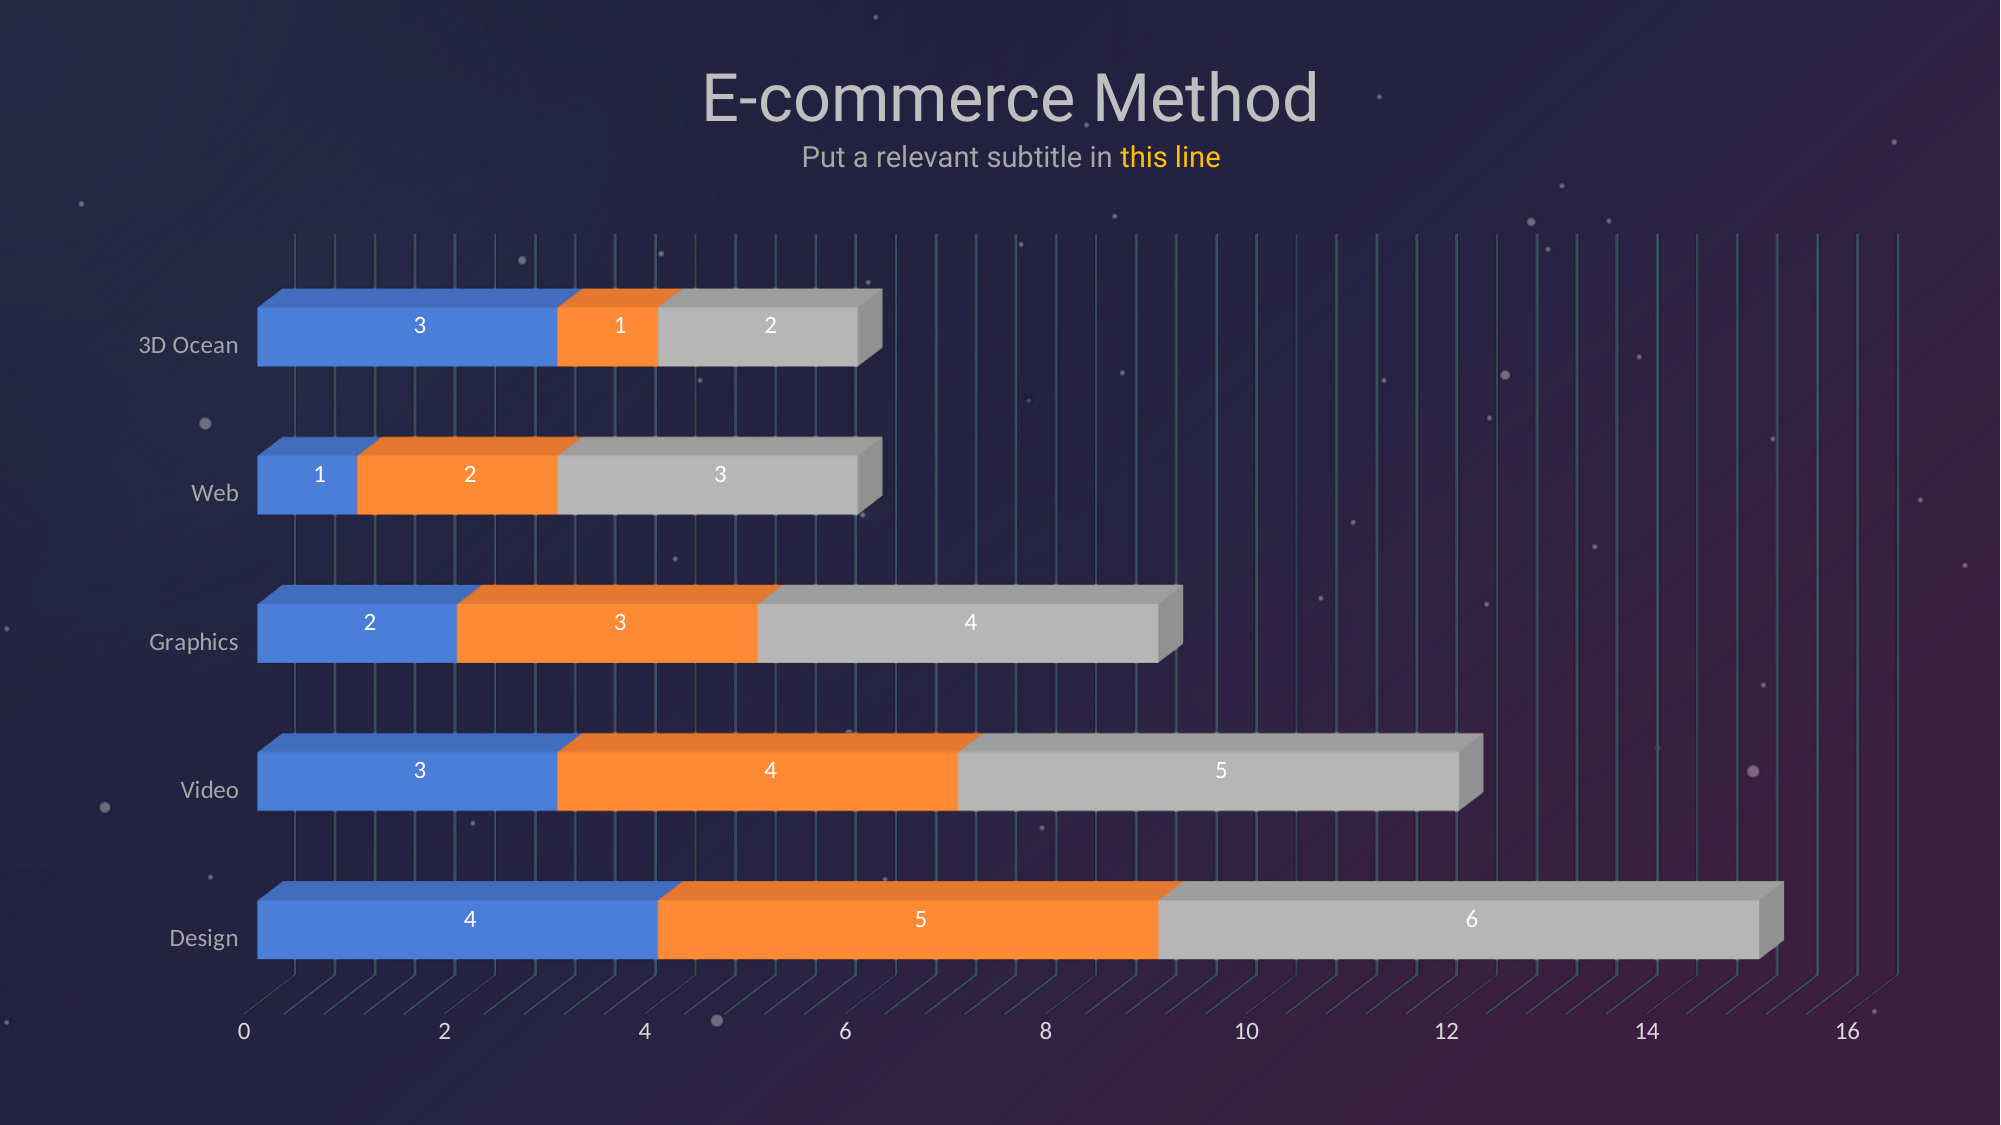

E-commerce Method
Put a relevant subtitle in this line

[unsupported chart]